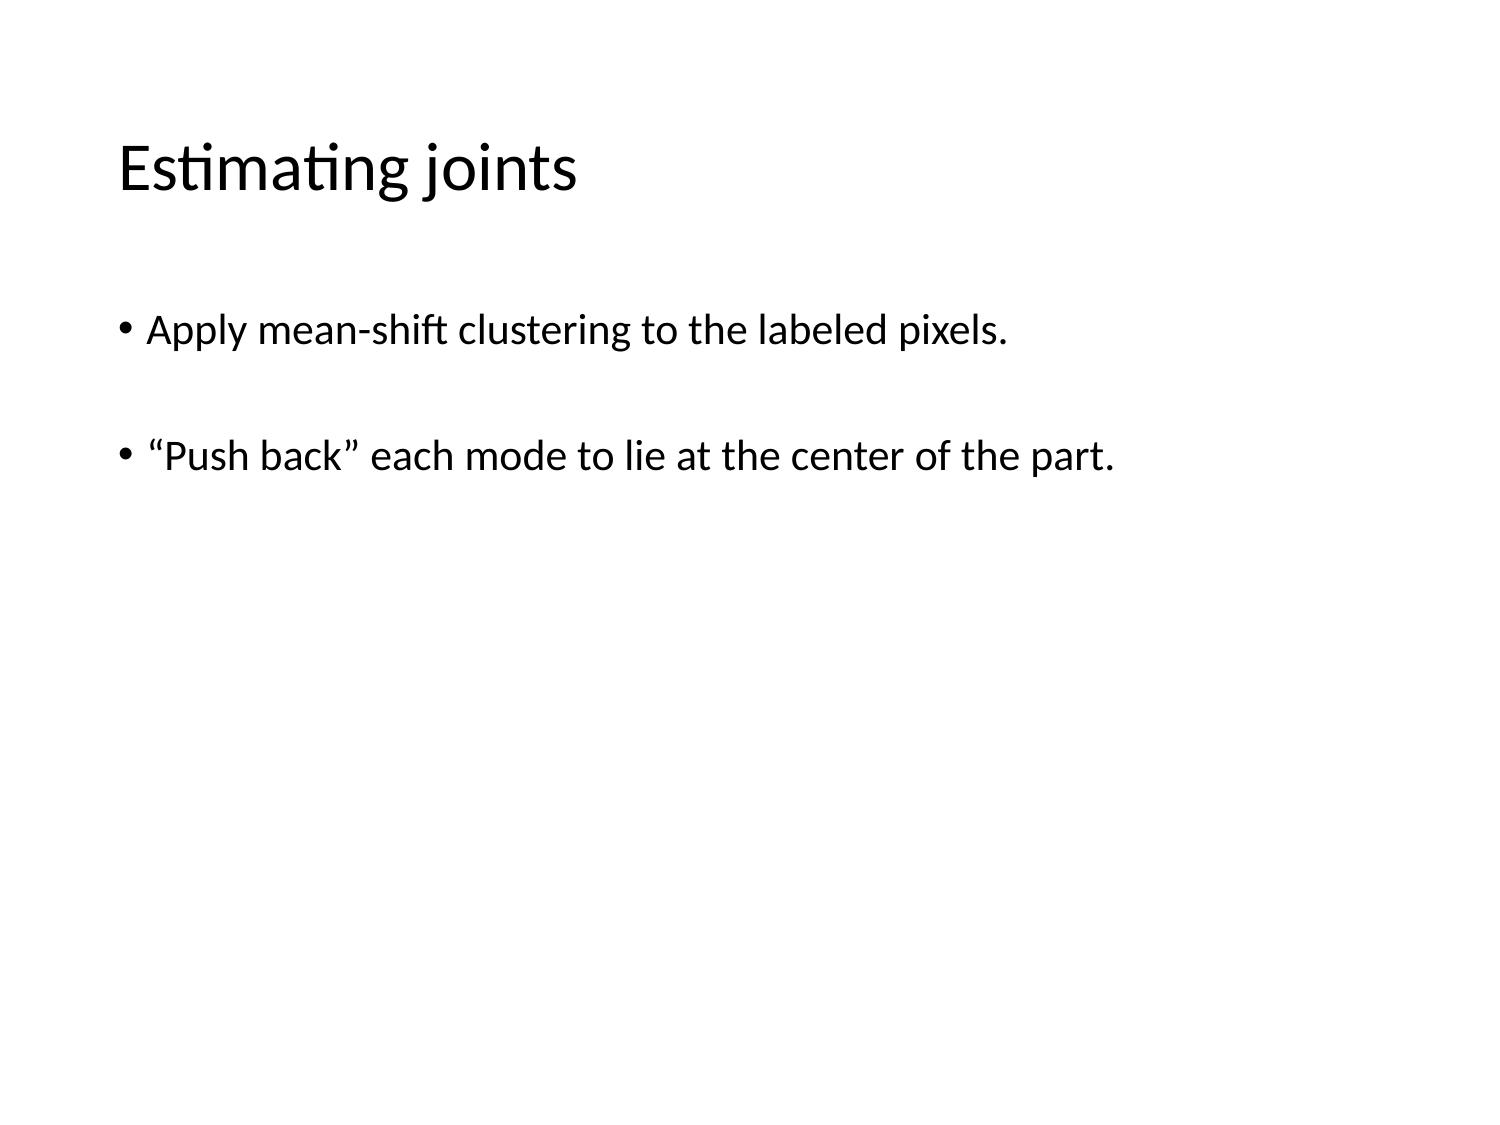

# Estimating joints
Apply mean-shift clustering to the labeled pixels.

“Push back” each mode to lie at the center of the part.